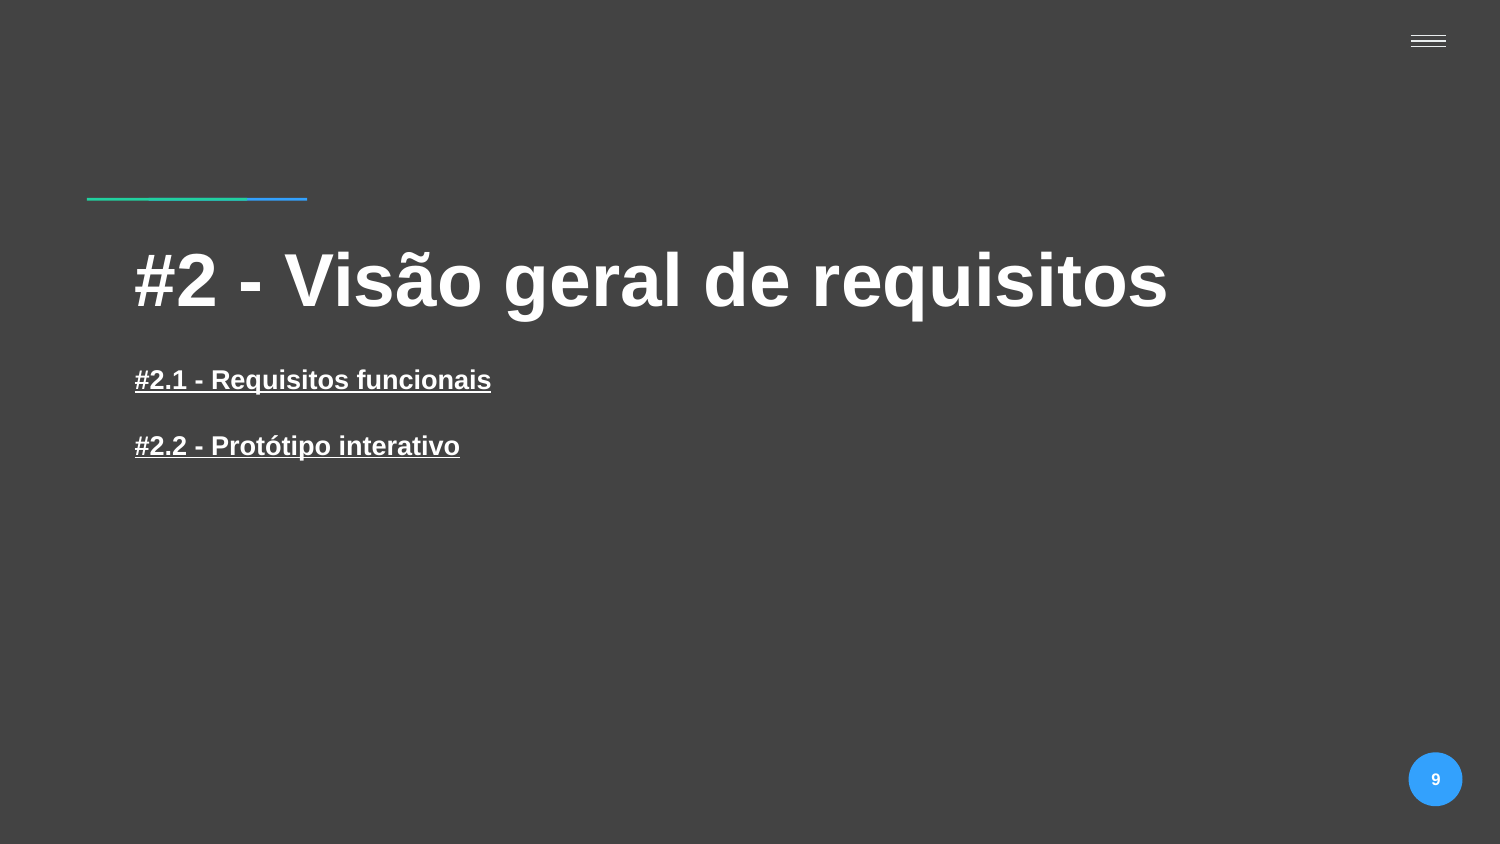

# #2 - Visão geral de requisitos
#2.1 - Requisitos funcionais
#2.2 - Protótipo interativo

9